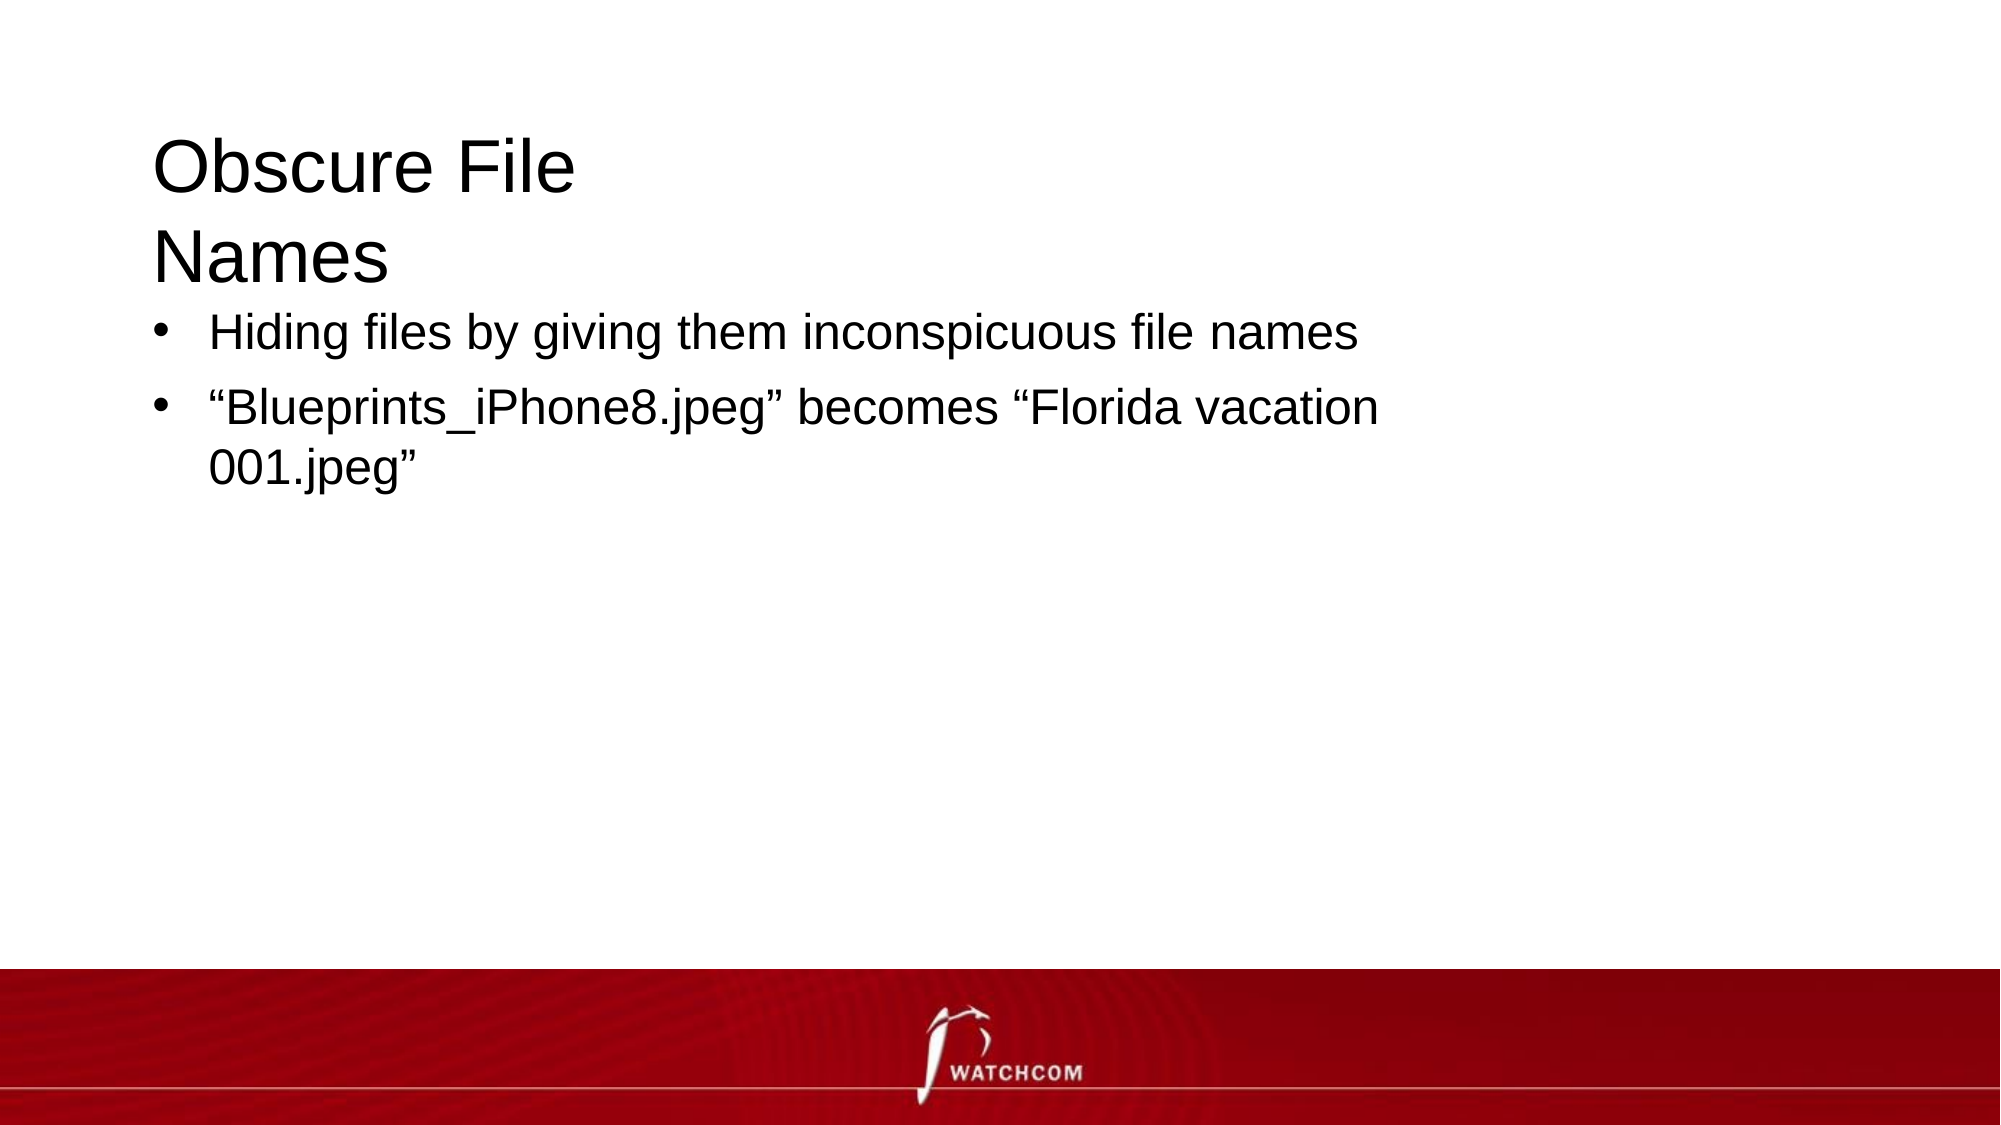

# Obscure File Names
Hiding files by giving them inconspicuous file names
“Blueprints_iPhone8.jpeg” becomes “Florida vacation 001.jpeg”